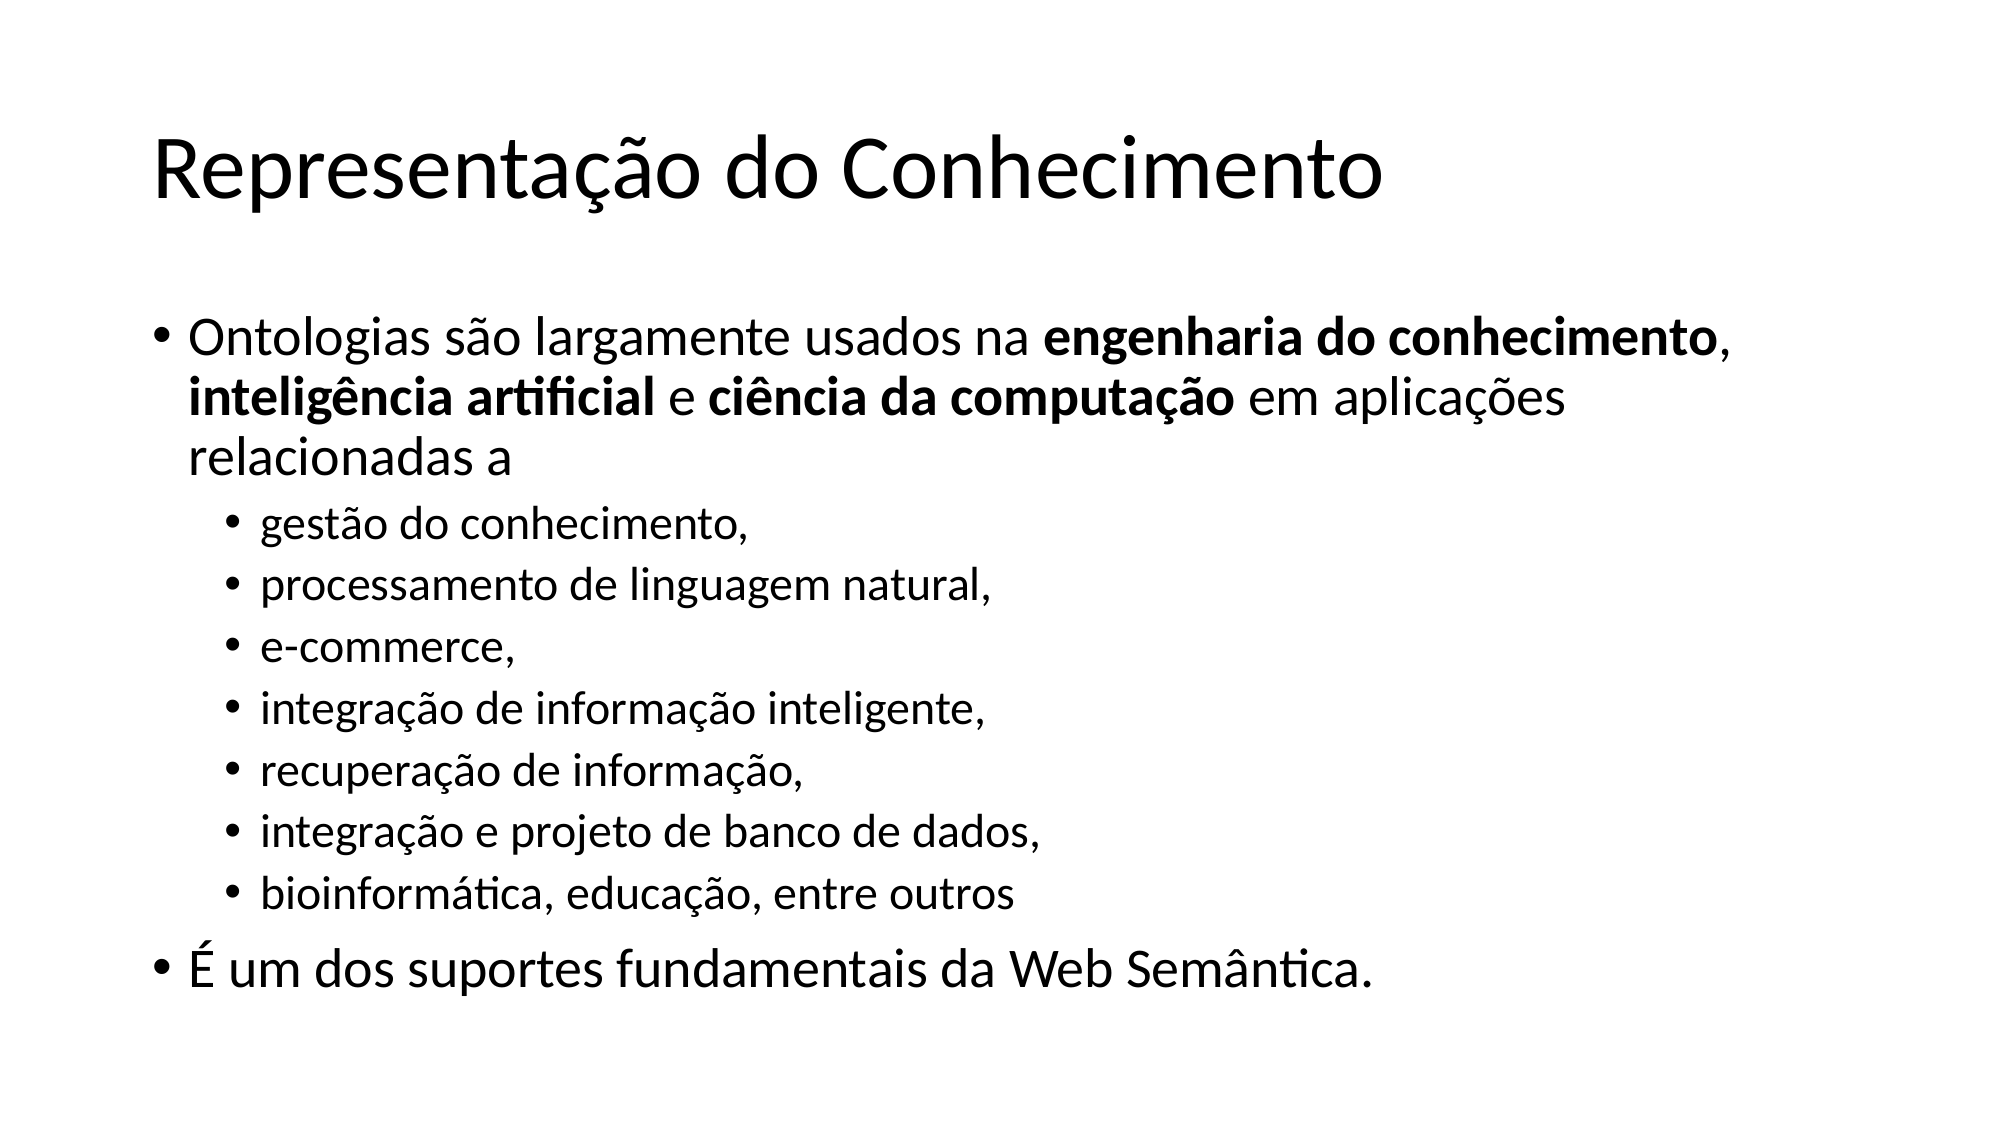

# Representação do Conhecimento
Ontologias são largamente usados na engenharia do conhecimento, inteligência artificial e ciência da computação em aplicações relacionadas a
gestão do conhecimento,
processamento de linguagem natural,
e-commerce,
integração de informação inteligente,
recuperação de informação,
integração e projeto de banco de dados,
bioinformática, educação, entre outros
É um dos suportes fundamentais da Web Semântica.